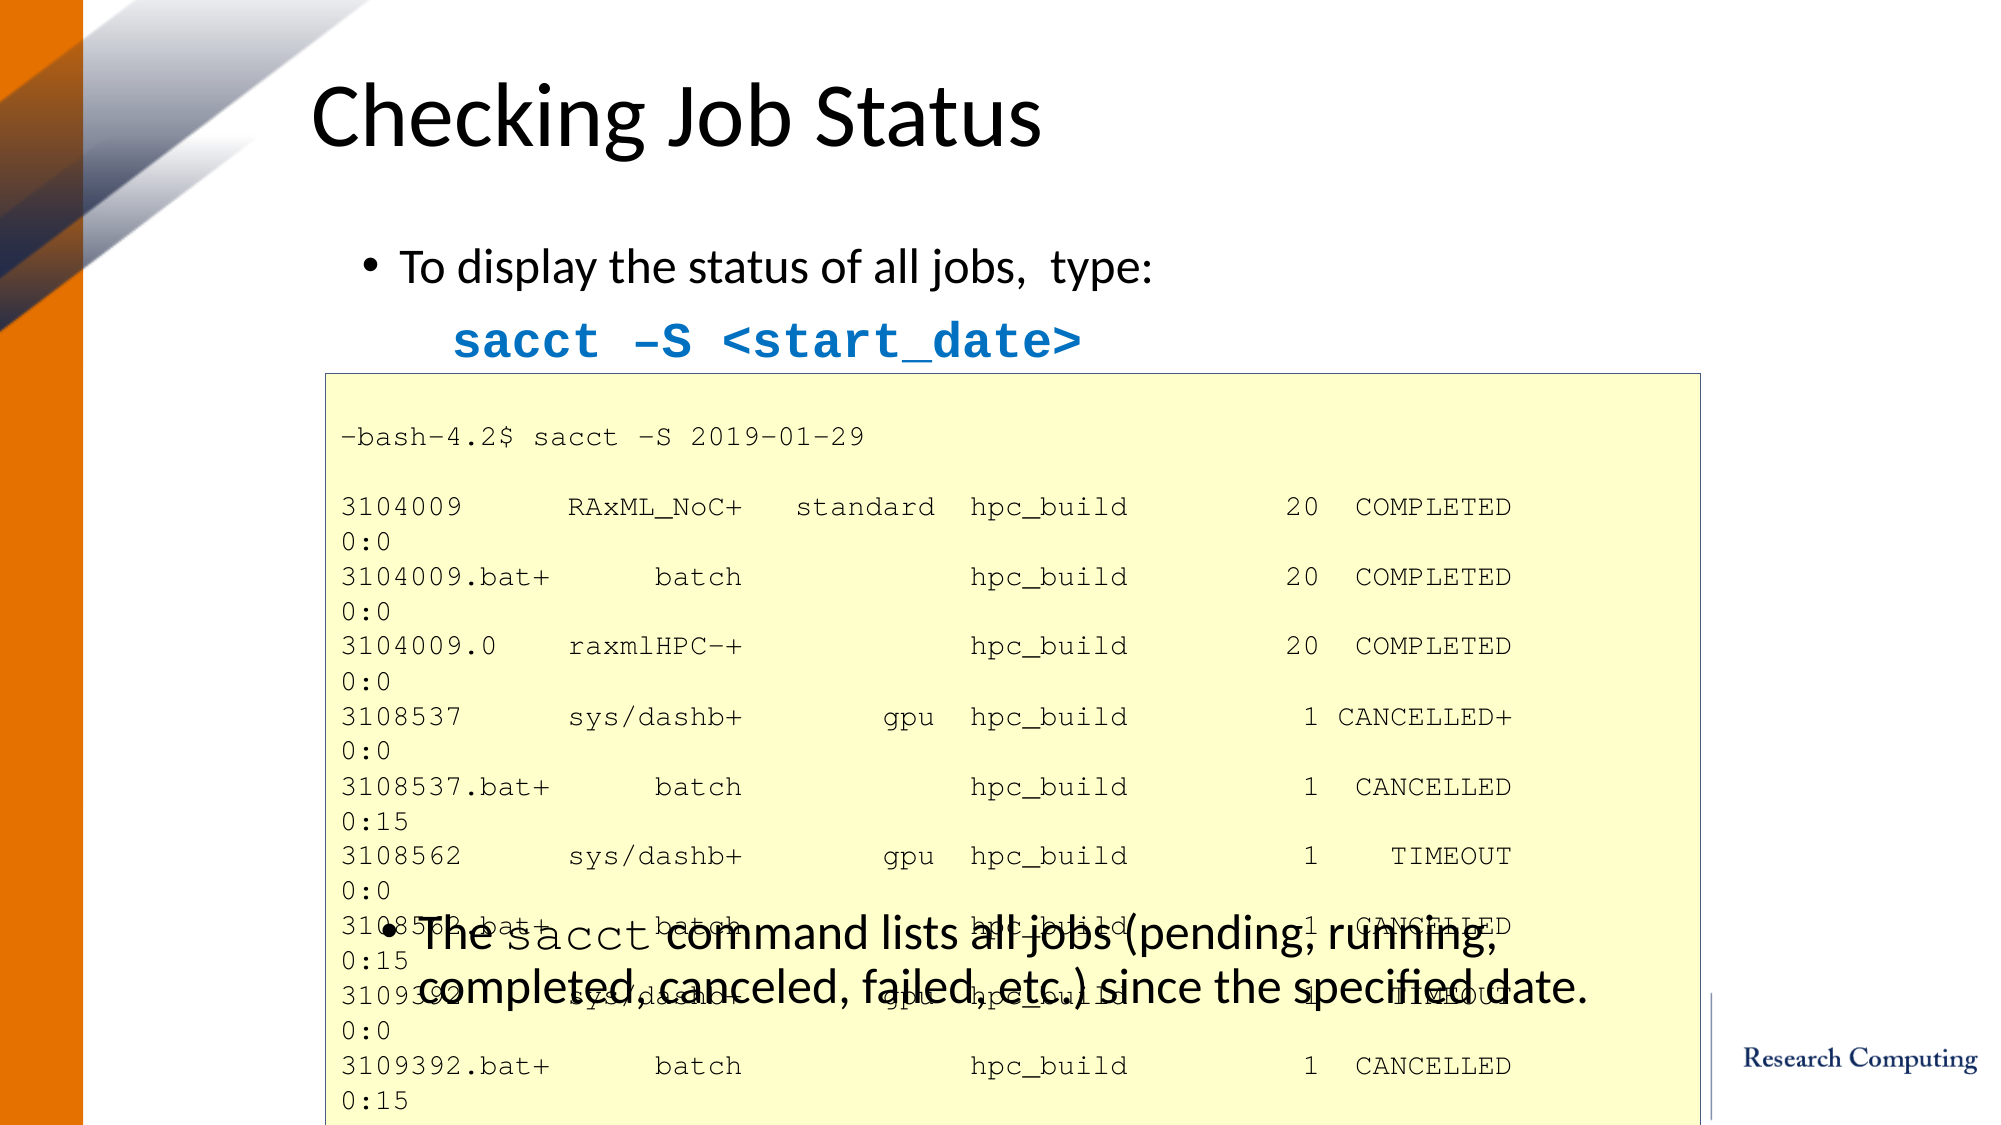

# Checking Job Status
To display the status of all jobs,  type:
   sacct –S <start_date>

-bash-4.2$ sacct –S 2019-01-29

3104009      RAxML_NoC+   standard  hpc_build         20  COMPLETED      0:0
3104009.bat+      batch             hpc_build         20  COMPLETED      0:0
3104009.0    raxmlHPC-+             hpc_build         20  COMPLETED      0:0
3108537      sys/dashb+        gpu  hpc_build          1 CANCELLED+      0:0
3108537.bat+      batch             hpc_build          1  CANCELLED     0:15
3108562      sys/dashb+        gpu  hpc_build          1    TIMEOUT      0:0
3108562.bat+      batch             hpc_build          1  CANCELLED     0:15
3109392      sys/dashb+        gpu  hpc_build          1    TIMEOUT      0:0
3109392.bat+      batch             hpc_build          1  CANCELLED     0:15
3112064            srun        gpu  hpc_build          1     FAILED      1:0
3112064.0          bash             hpc_build          1     FAILED      1:0
The sacct command lists all jobs (pending, running, completed, canceled, failed, etc.) since the specified date.